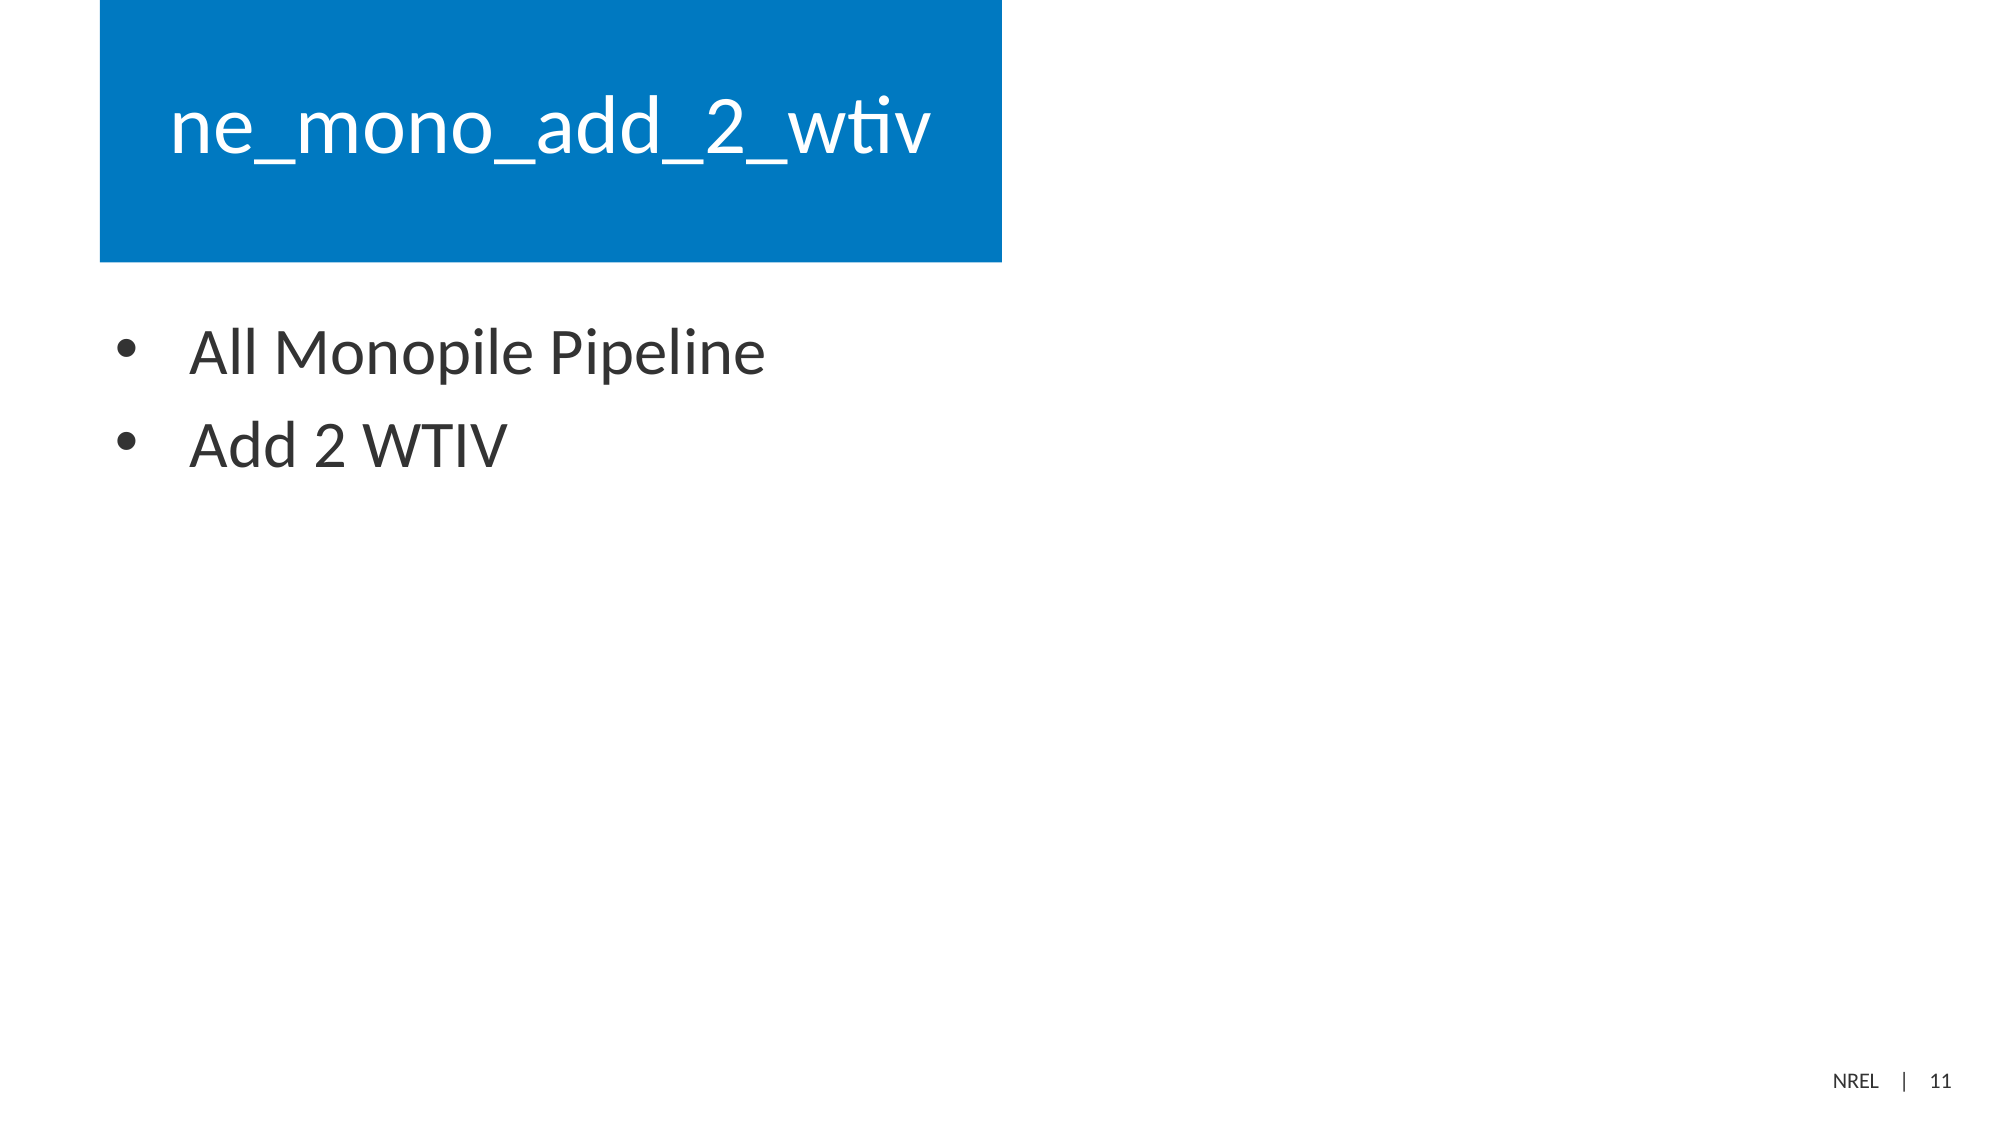

# ne_mono_add_2_wtiv
All Monopile Pipeline
Add 2 WTIV